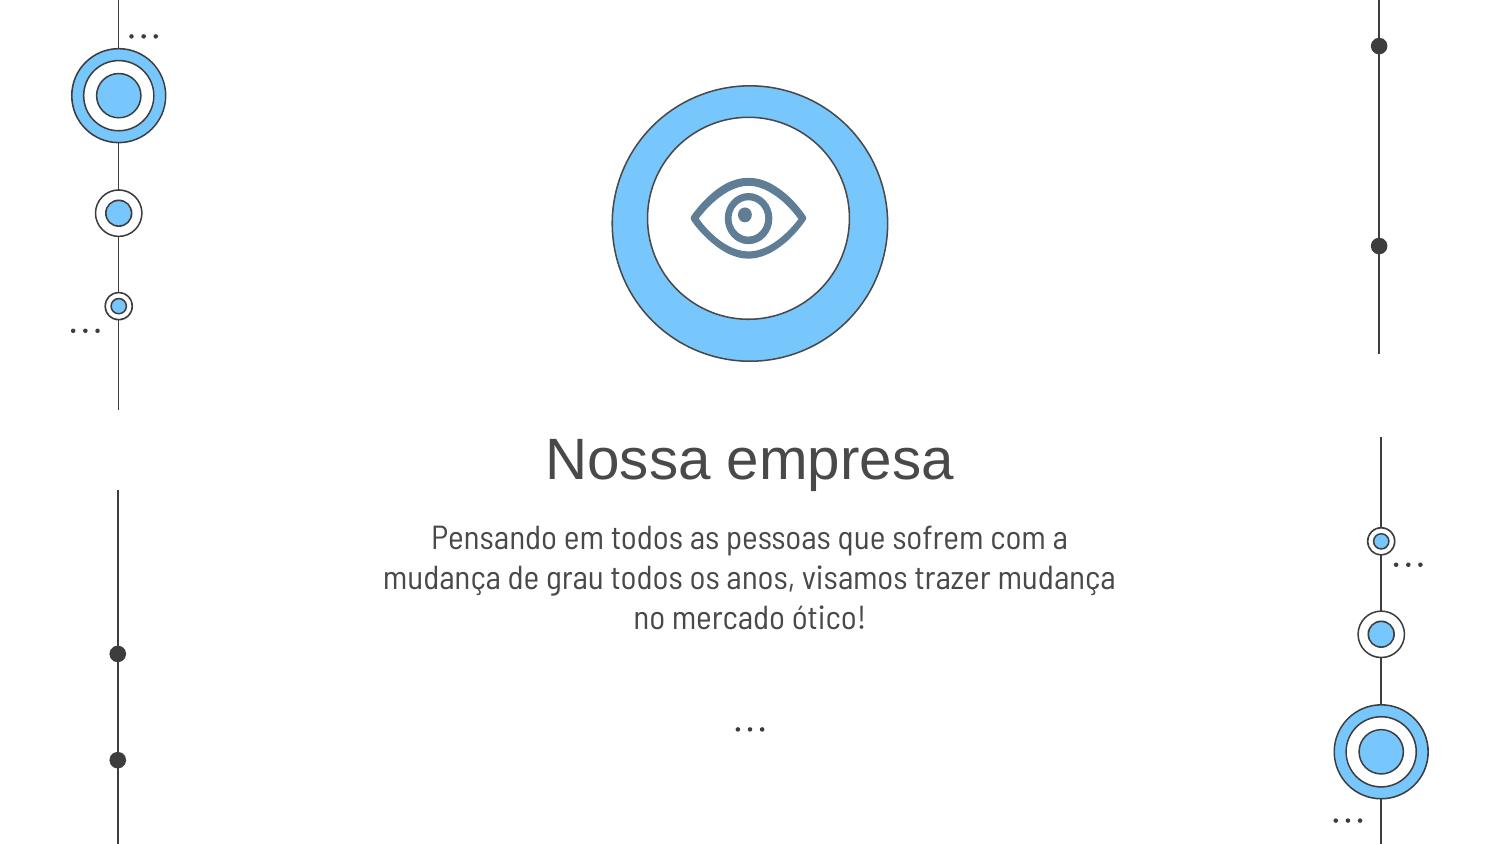

# Nossa empresa
Pensando em todos as pessoas que sofrem com a mudança de grau todos os anos, visamos trazer mudança no mercado ótico!